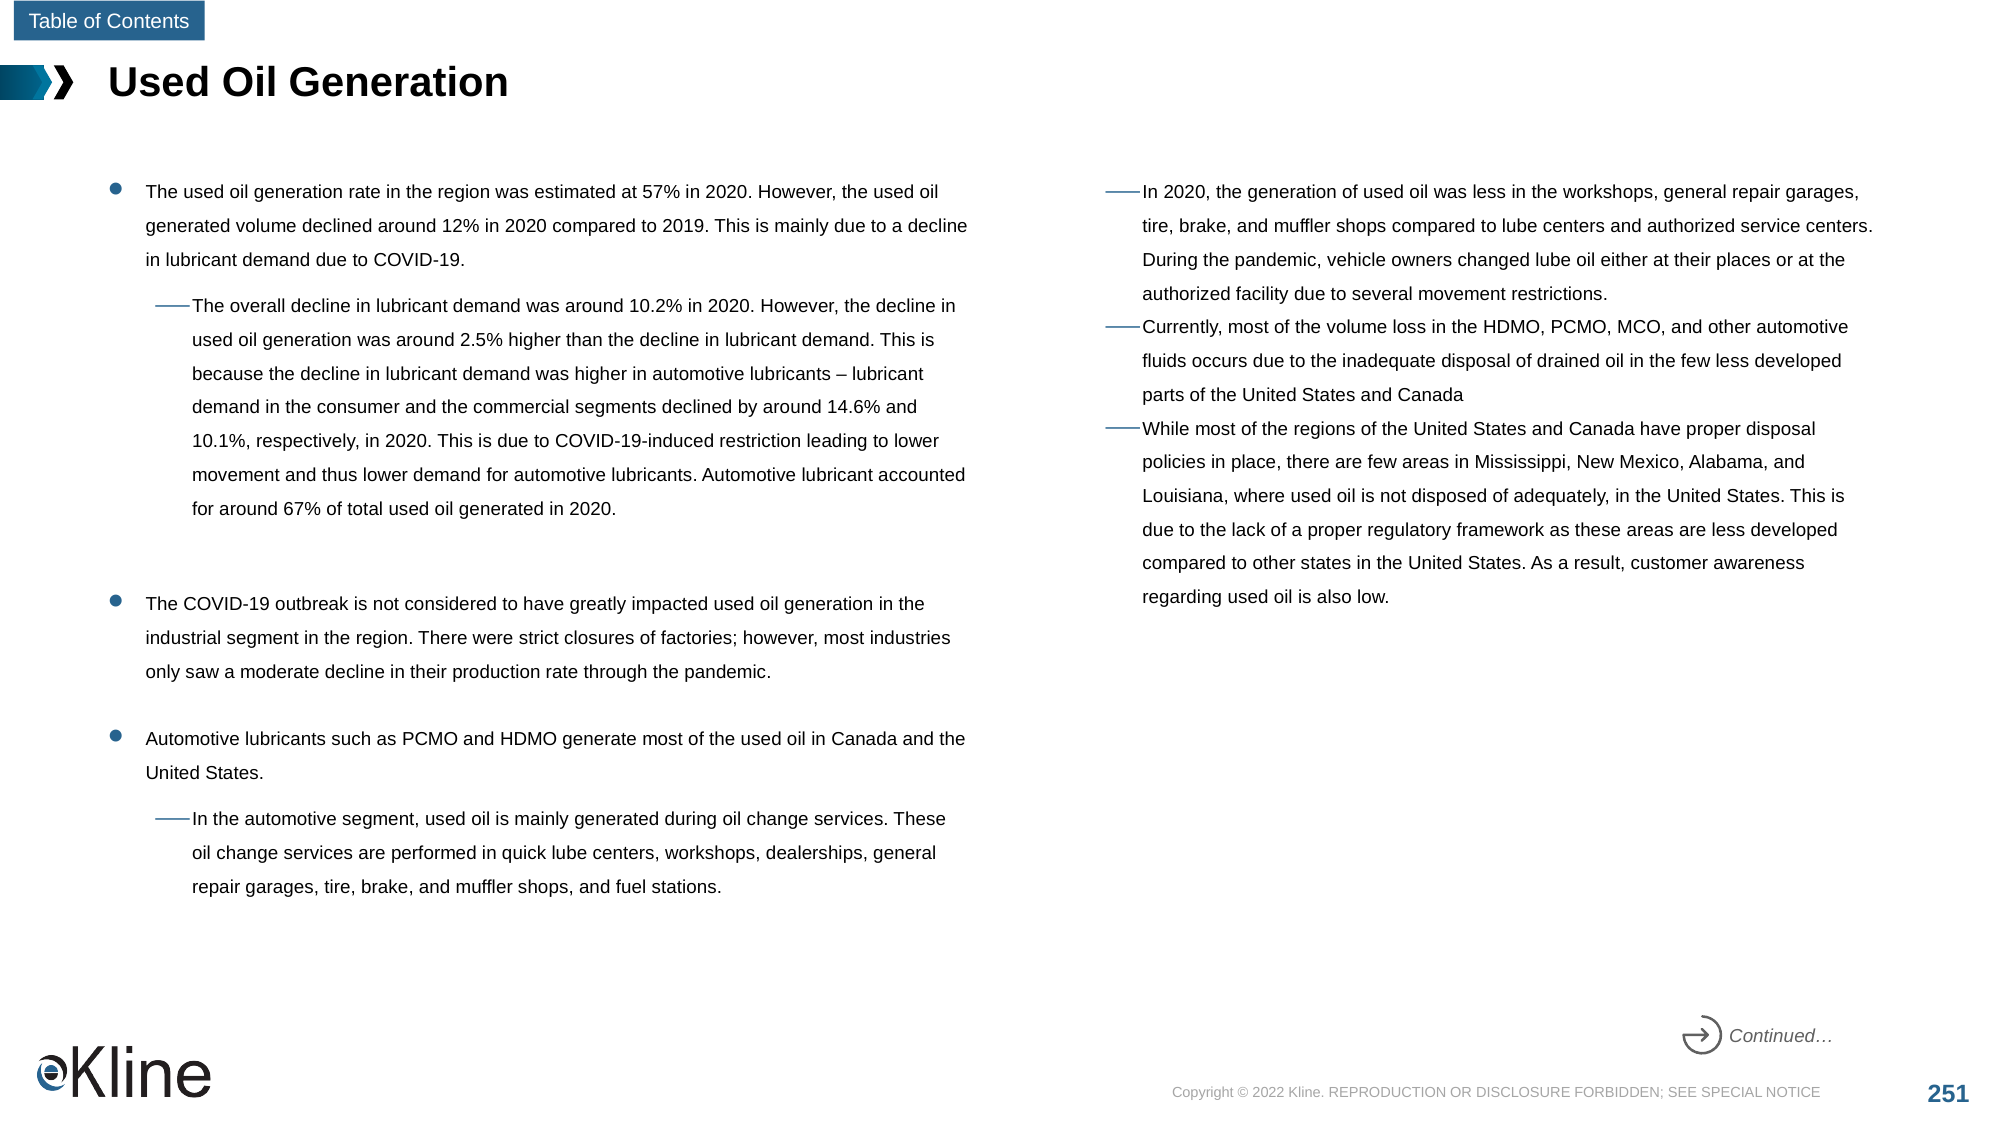

# Used Oil Generation
The used oil generation rate in the region was estimated at 57% in 2020. However, the used oil generated volume declined around 12% in 2020 compared to 2019. This is mainly due to a decline in lubricant demand due to COVID-19.
The overall decline in lubricant demand was around 10.2% in 2020. However, the decline in used oil generation was around 2.5% higher than the decline in lubricant demand. This is because the decline in lubricant demand was higher in automotive lubricants – lubricant demand in the consumer and the commercial segments declined by around 14.6% and 10.1%, respectively, in 2020. This is due to COVID-19-induced restriction leading to lower movement and thus lower demand for automotive lubricants. Automotive lubricant accounted for around 67% of total used oil generated in 2020.

The COVID-19 outbreak is not considered to have greatly impacted used oil generation in the industrial segment in the region. There were strict closures of factories; however, most industries only saw a moderate decline in their production rate through the pandemic.

Automotive lubricants such as PCMO and HDMO generate most of the used oil in Canada and the United States.
In the automotive segment, used oil is mainly generated during oil change services. These oil change services are performed in quick lube centers, workshops, dealerships, general repair garages, tire, brake, and muffler shops, and fuel stations.
In 2020, the generation of used oil was less in the workshops, general repair garages, tire, brake, and muffler shops compared to lube centers and authorized service centers. During the pandemic, vehicle owners changed lube oil either at their places or at the authorized facility due to several movement restrictions.
Currently, most of the volume loss in the HDMO, PCMO, MCO, and other automotive fluids occurs due to the inadequate disposal of drained oil in the few less developed parts of the United States and Canada
While most of the regions of the United States and Canada have proper disposal policies in place, there are few areas in Mississippi, New Mexico, Alabama, and Louisiana, where used oil is not disposed of adequately, in the United States. This is due to the lack of a proper regulatory framework as these areas are less developed compared to other states in the United States. As a result, customer awareness regarding used oil is also low.

Continued…